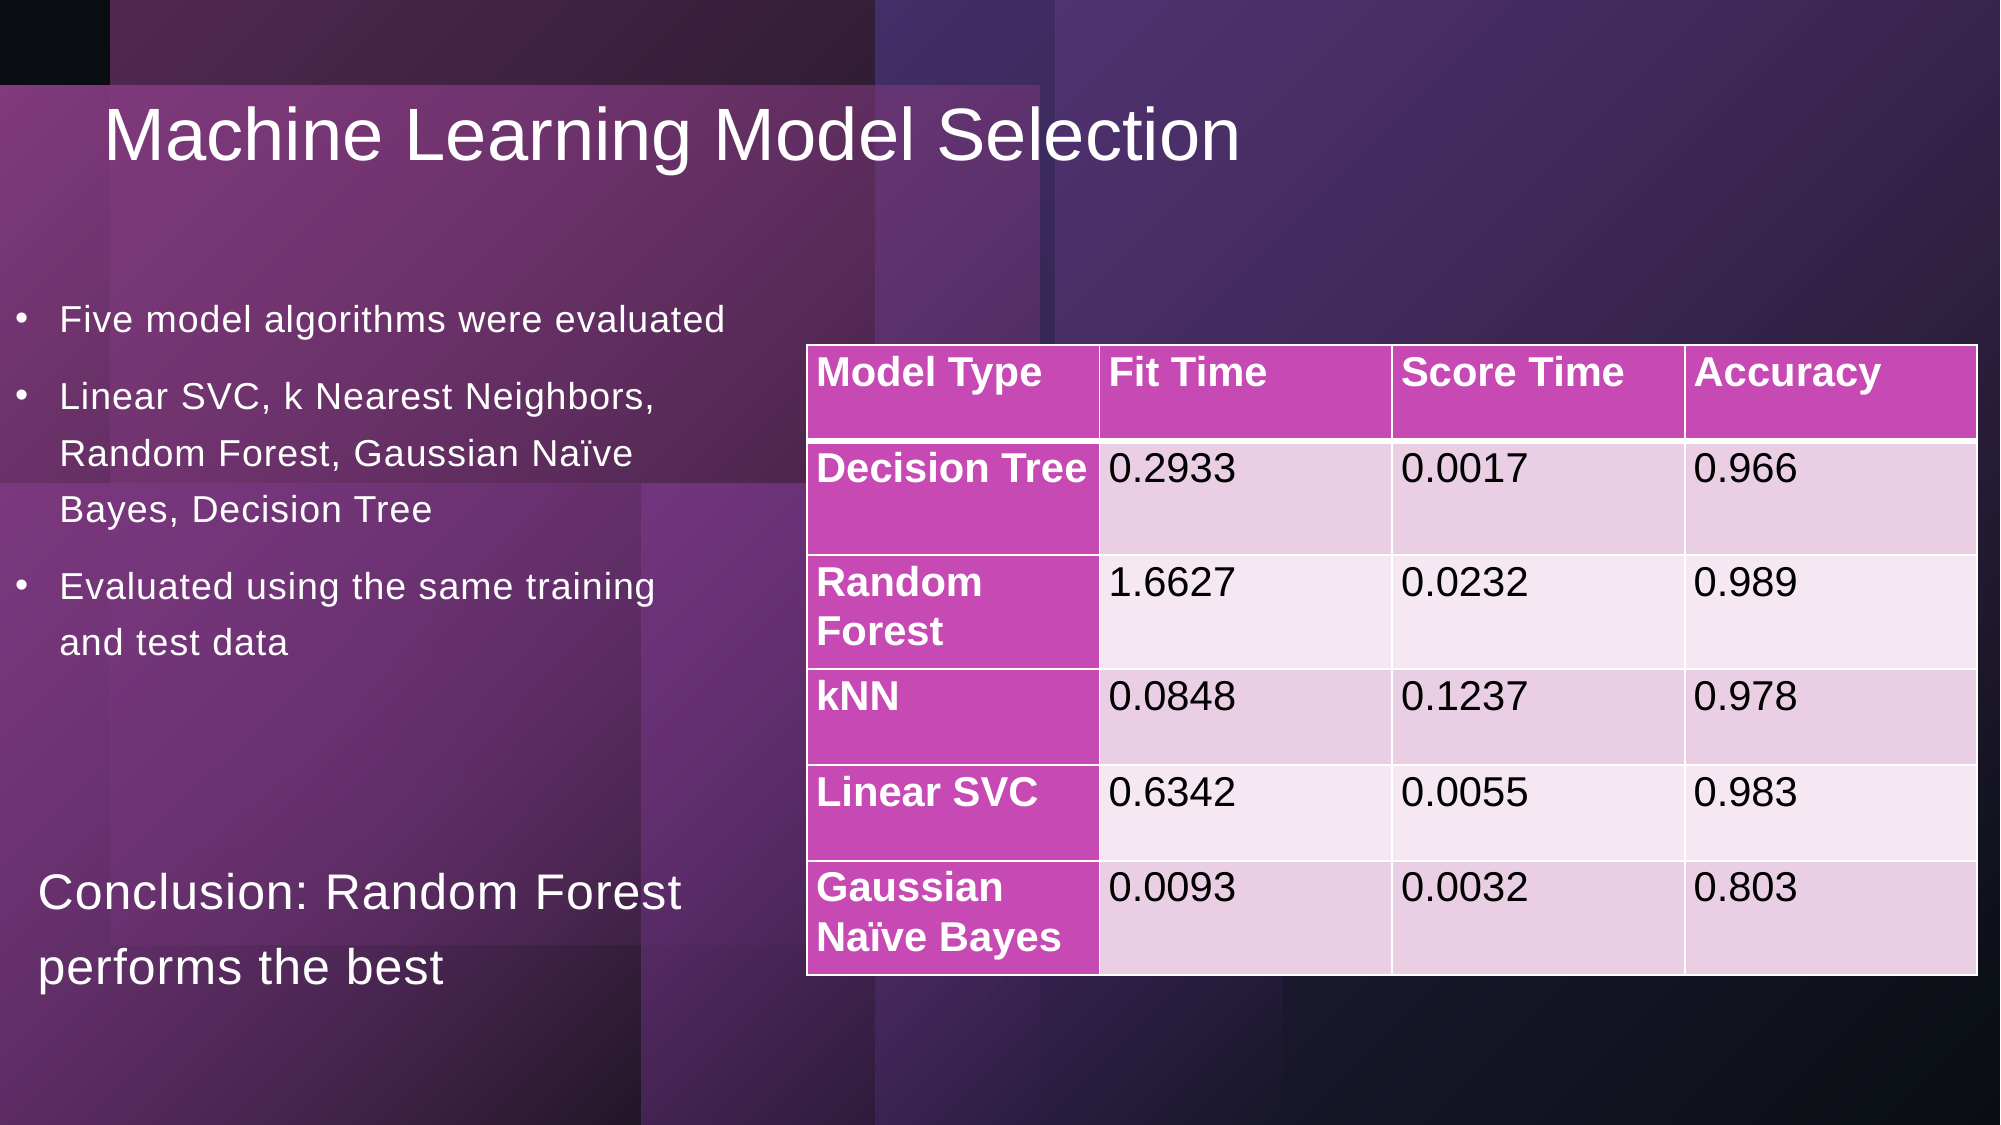

# Machine Learning Model Selection
Five model algorithms were evaluated
Linear SVC, k Nearest Neighbors, Random Forest, Gaussian Naïve Bayes, Decision Tree
Evaluated using the same training and test data
| Model Type | Fit Time | Score Time | Accuracy |
| --- | --- | --- | --- |
| Decision Tree | 0.2933 | 0.0017 | 0.966 |
| Random Forest | 1.6627 | 0.0232 | 0.989 |
| kNN | 0.0848 | 0.1237 | 0.978 |
| Linear SVC | 0.6342 | 0.0055 | 0.983 |
| Gaussian Naïve Bayes | 0.0093 | 0.0032 | 0.803 |
Conclusion: Random Forest performs the best